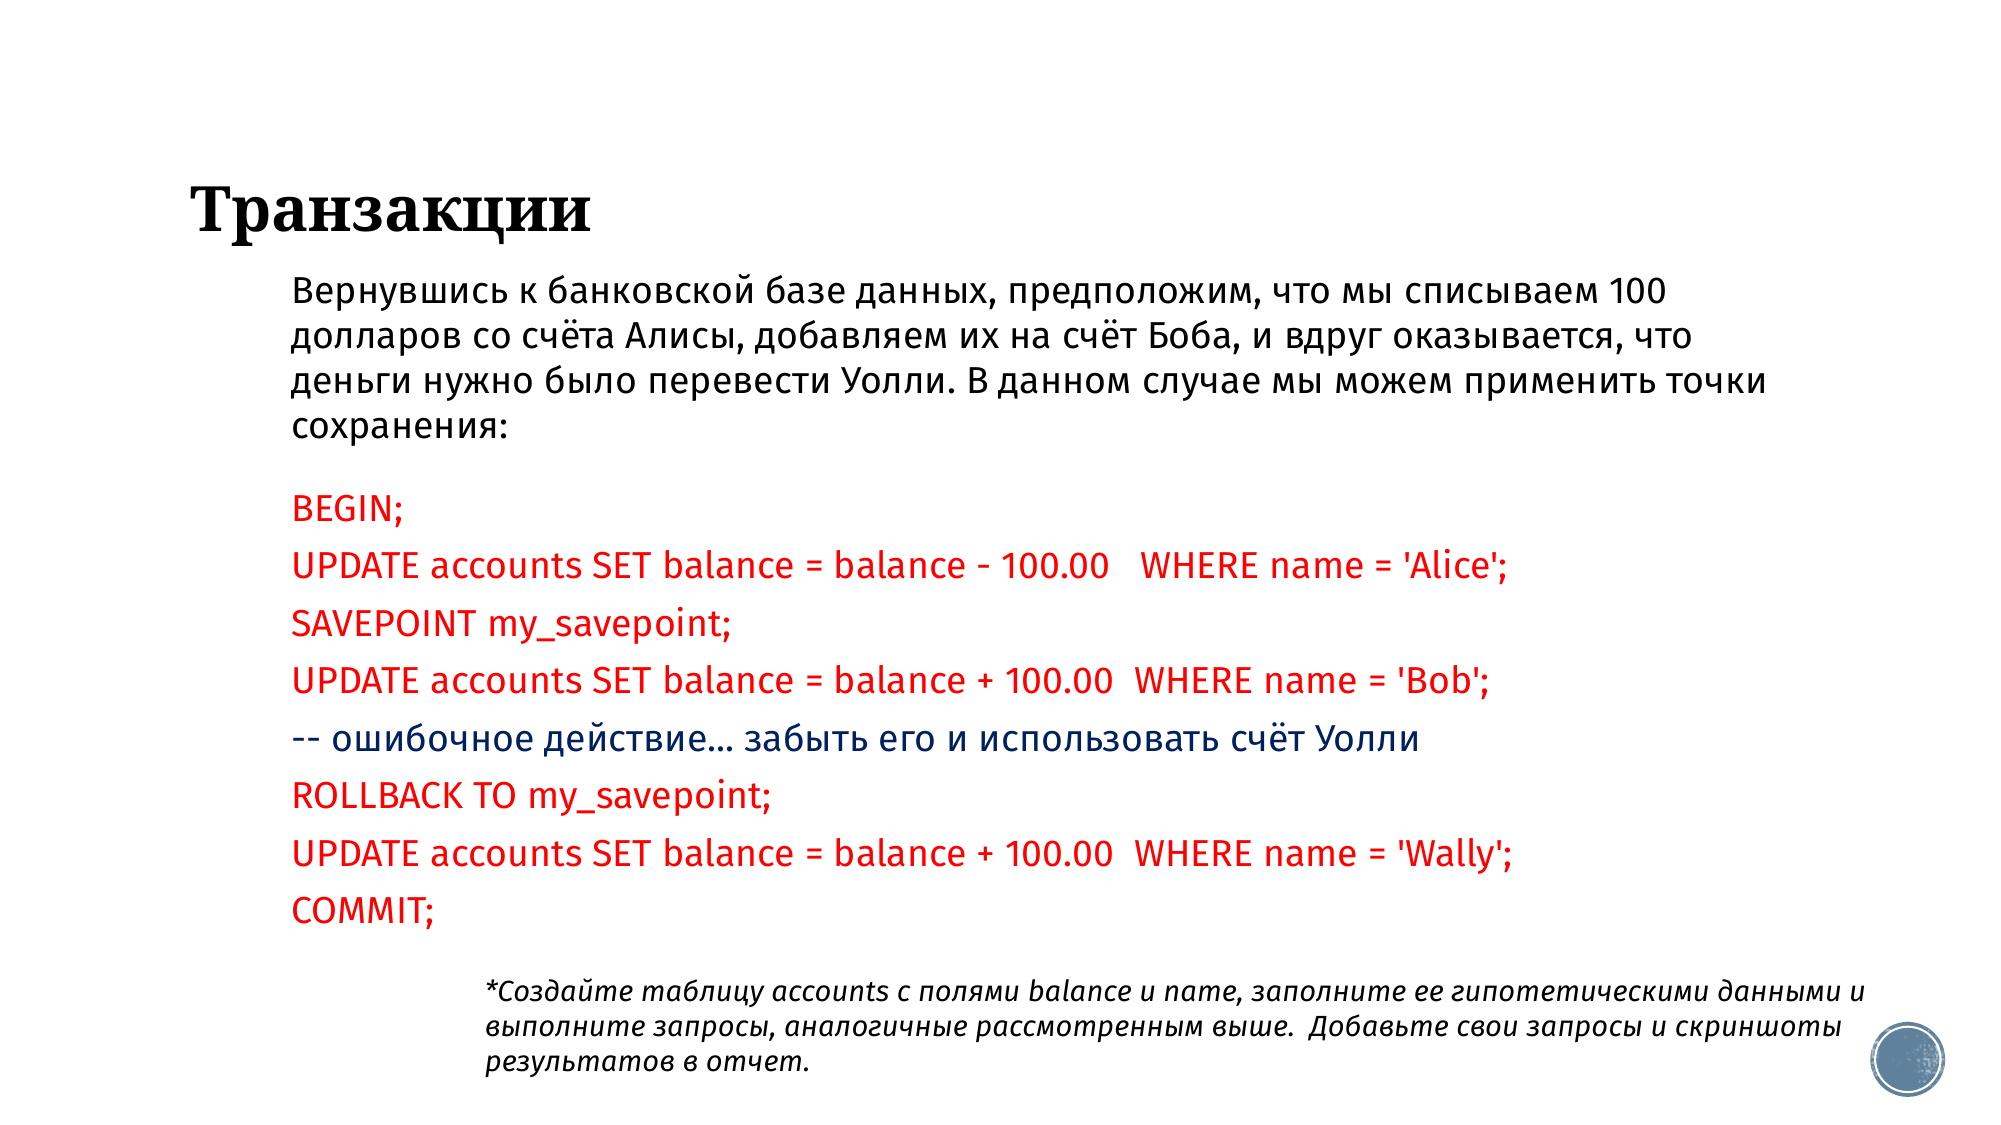

# Транзакции
Вернувшись к банковской базе данных, предположим, что мы списываем 100 долларов со счёта Алисы, добавляем их на счёт Боба, и вдруг оказывается, что деньги нужно было перевести Уолли. В данном случае мы можем применить точки сохранения:
BEGIN;
UPDATE accounts SET balance = balance - 100.00   WHERE name = 'Alice';
SAVEPOINT my_savepoint;
UPDATE accounts SET balance = balance + 100.00  WHERE name = 'Bob';
-- ошибочное действие... забыть его и использовать счёт Уолли
ROLLBACK TO my_savepoint;
UPDATE accounts SET balance = balance + 100.00  WHERE name = 'Wally';
COMMIT;
*Создайте таблицу accounts с полями balance и name, заполните ее гипотетическими данными и выполните запросы, аналогичные рассмотренным выше.  Добавьте свои запросы и скриншоты результатов в отчет.